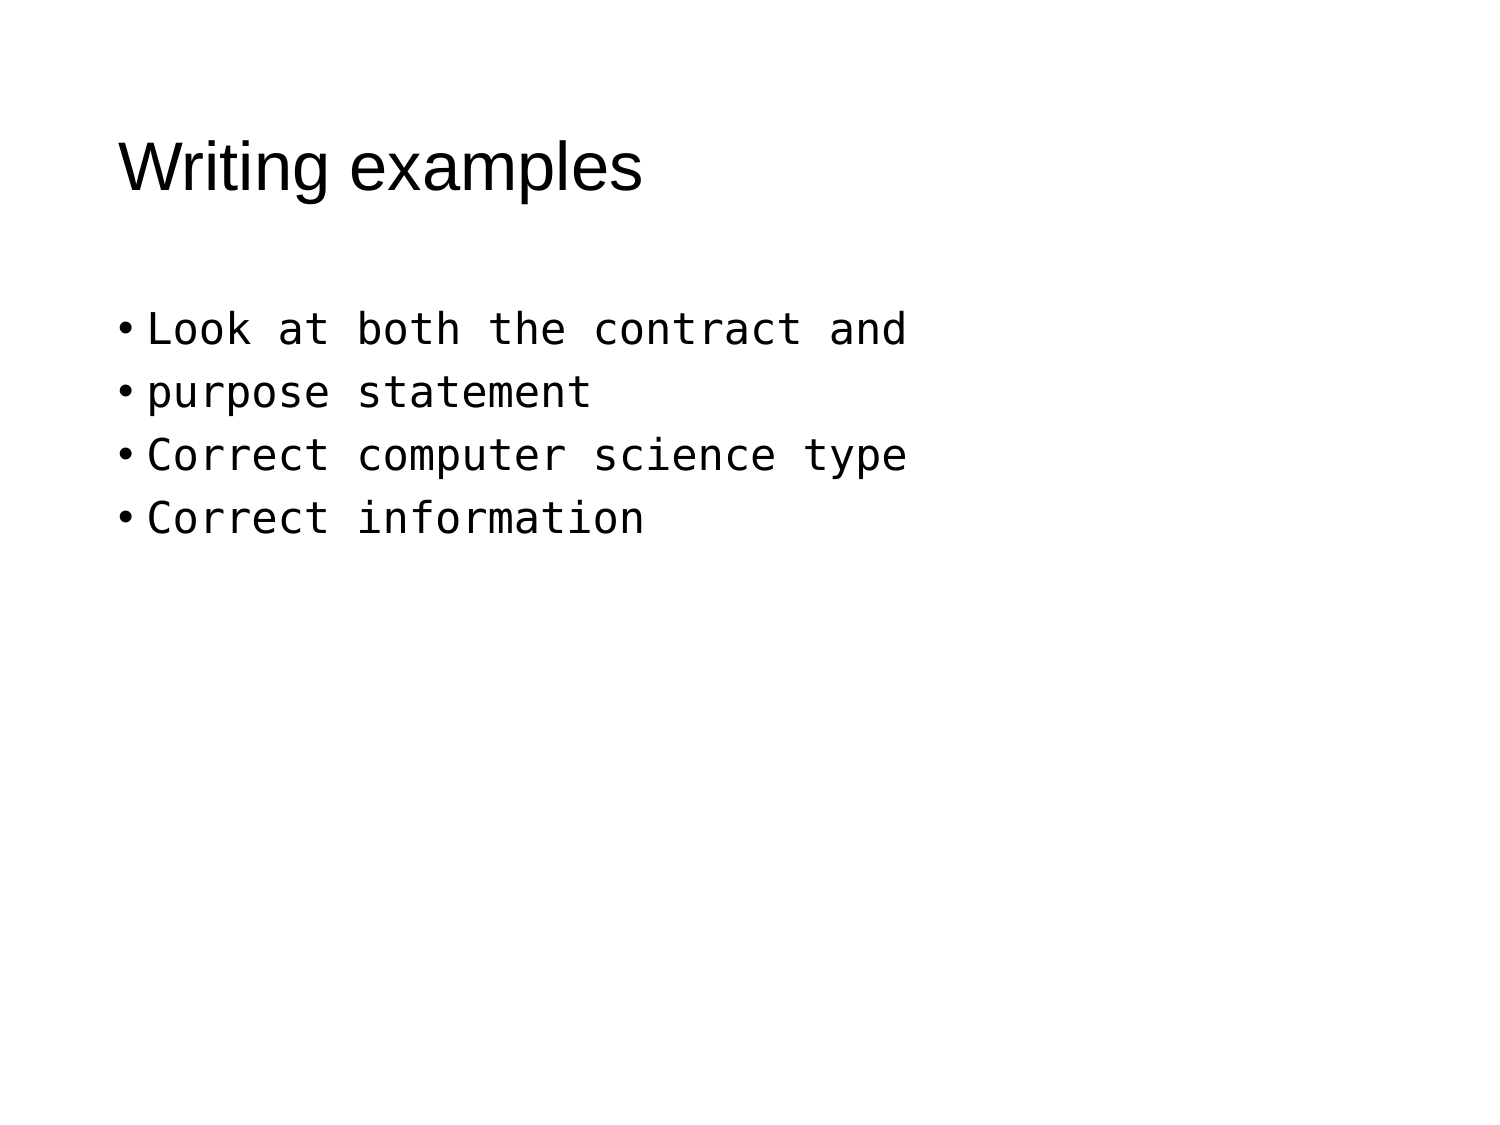

# Writing examples
Look at both the contract and
purpose statement
Correct computer science type
Correct information
Complete the EXAMPLES side of the worksheet.